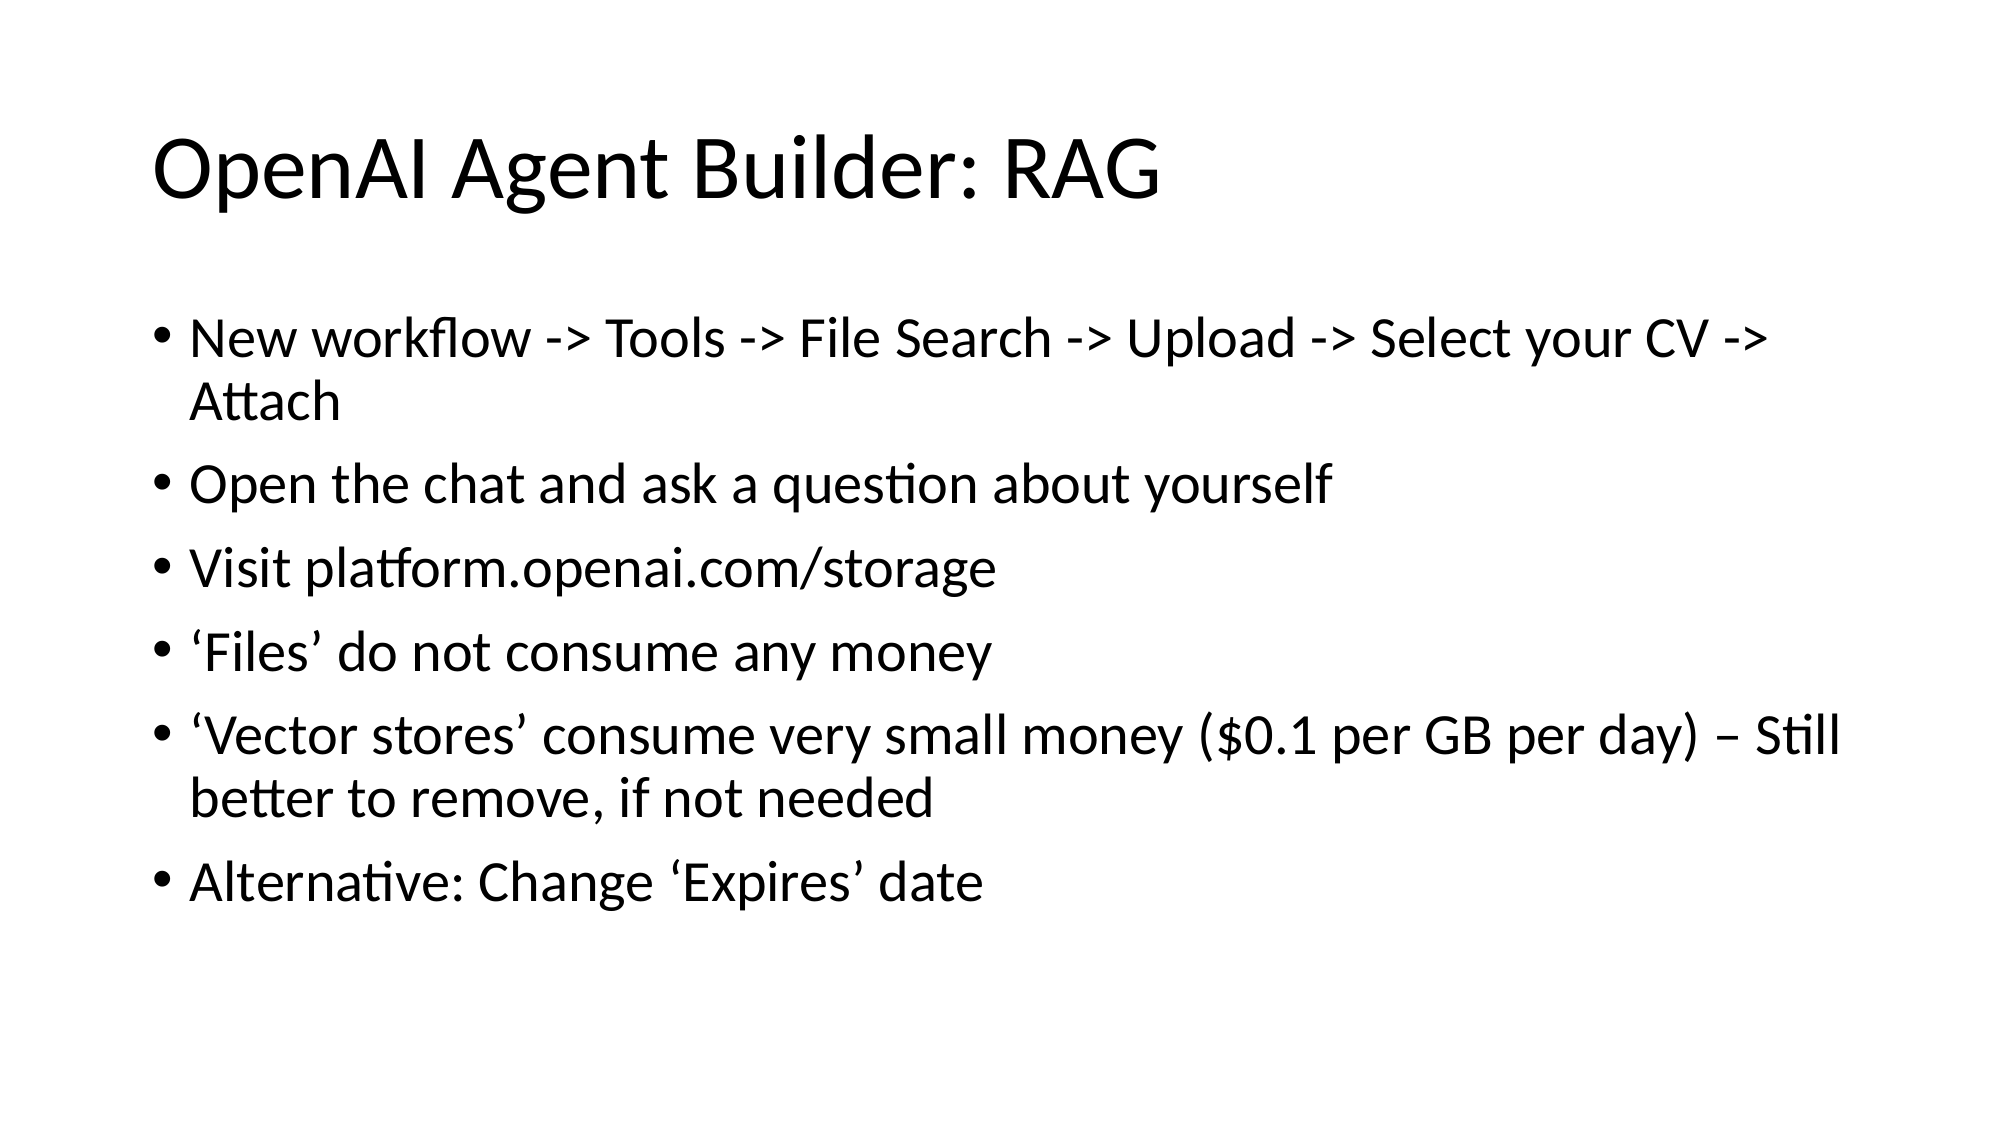

# OpenAI Agent Builder: RAG
New workflow -> Tools -> File Search -> Upload -> Select your CV -> Attach
Open the chat and ask a question about yourself
Visit platform.openai.com/storage
‘Files’ do not consume any money
‘Vector stores’ consume very small money ($0.1 per GB per day) – Still better to remove, if not needed
Alternative: Change ‘Expires’ date